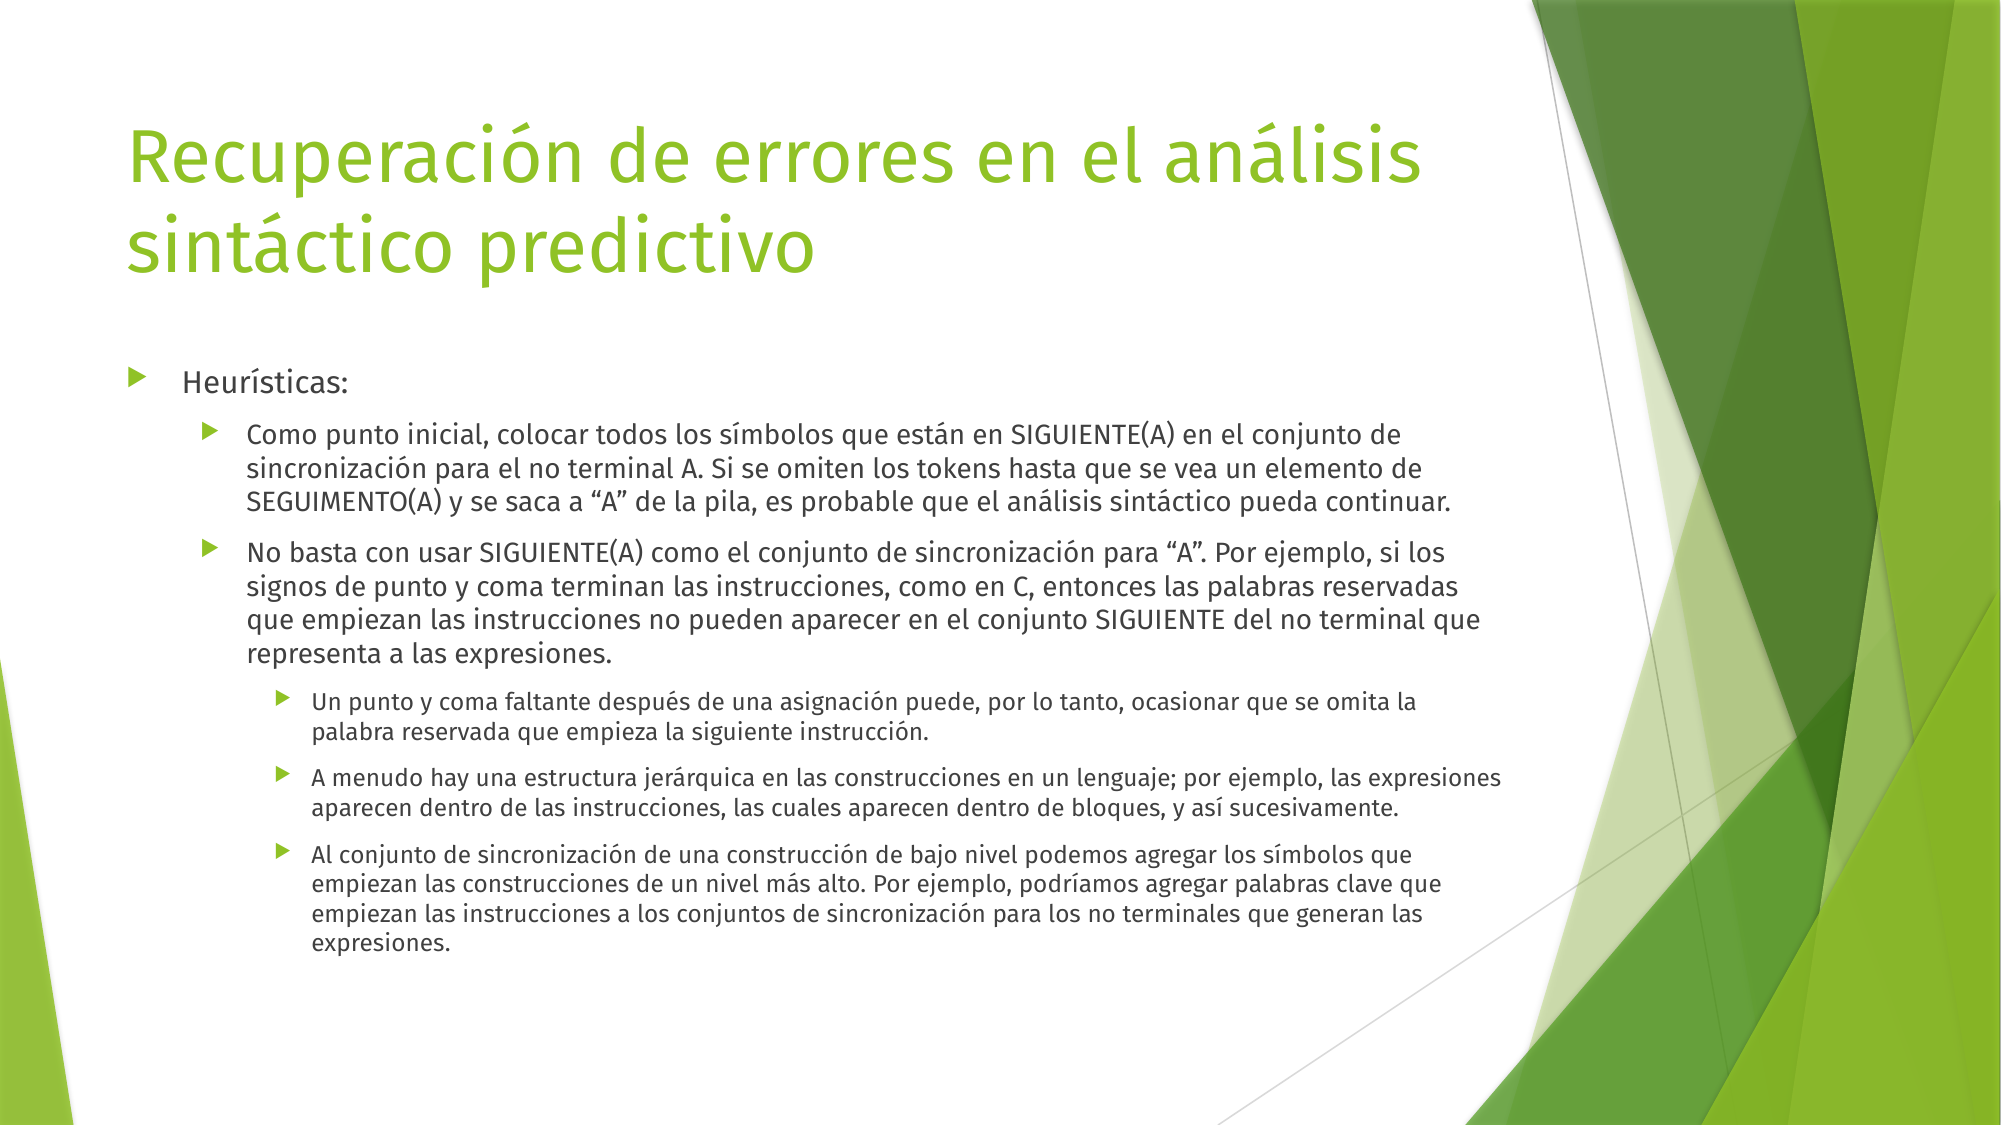

# Recuperación de errores en el análisis sintáctico predictivo
Heurísticas:
Como punto inicial, colocar todos los símbolos que están en SIGUIENTE(A) en el conjunto de sincronización para el no terminal A. Si se omiten los tokens hasta que se vea un elemento de SEGUIMENTO(A) y se saca a “A” de la pila, es probable que el análisis sintáctico pueda continuar.
No basta con usar SIGUIENTE(A) como el conjunto de sincronización para “A”. Por ejemplo, si los signos de punto y coma terminan las instrucciones, como en C, entonces las palabras reservadas que empiezan las instrucciones no pueden aparecer en el conjunto SIGUIENTE del no terminal que representa a las expresiones.
Un punto y coma faltante después de una asignación puede, por lo tanto, ocasionar que se omita la palabra reservada que empieza la siguiente instrucción.
A menudo hay una estructura jerárquica en las construcciones en un lenguaje; por ejemplo, las expresiones aparecen dentro de las instrucciones, las cuales aparecen dentro de bloques, y así sucesivamente.
Al conjunto de sincronización de una construcción de bajo nivel podemos agregar los símbolos que empiezan las construcciones de un nivel más alto. Por ejemplo, podríamos agregar palabras clave que empiezan las instrucciones a los conjuntos de sincronización para los no terminales que generan las expresiones.